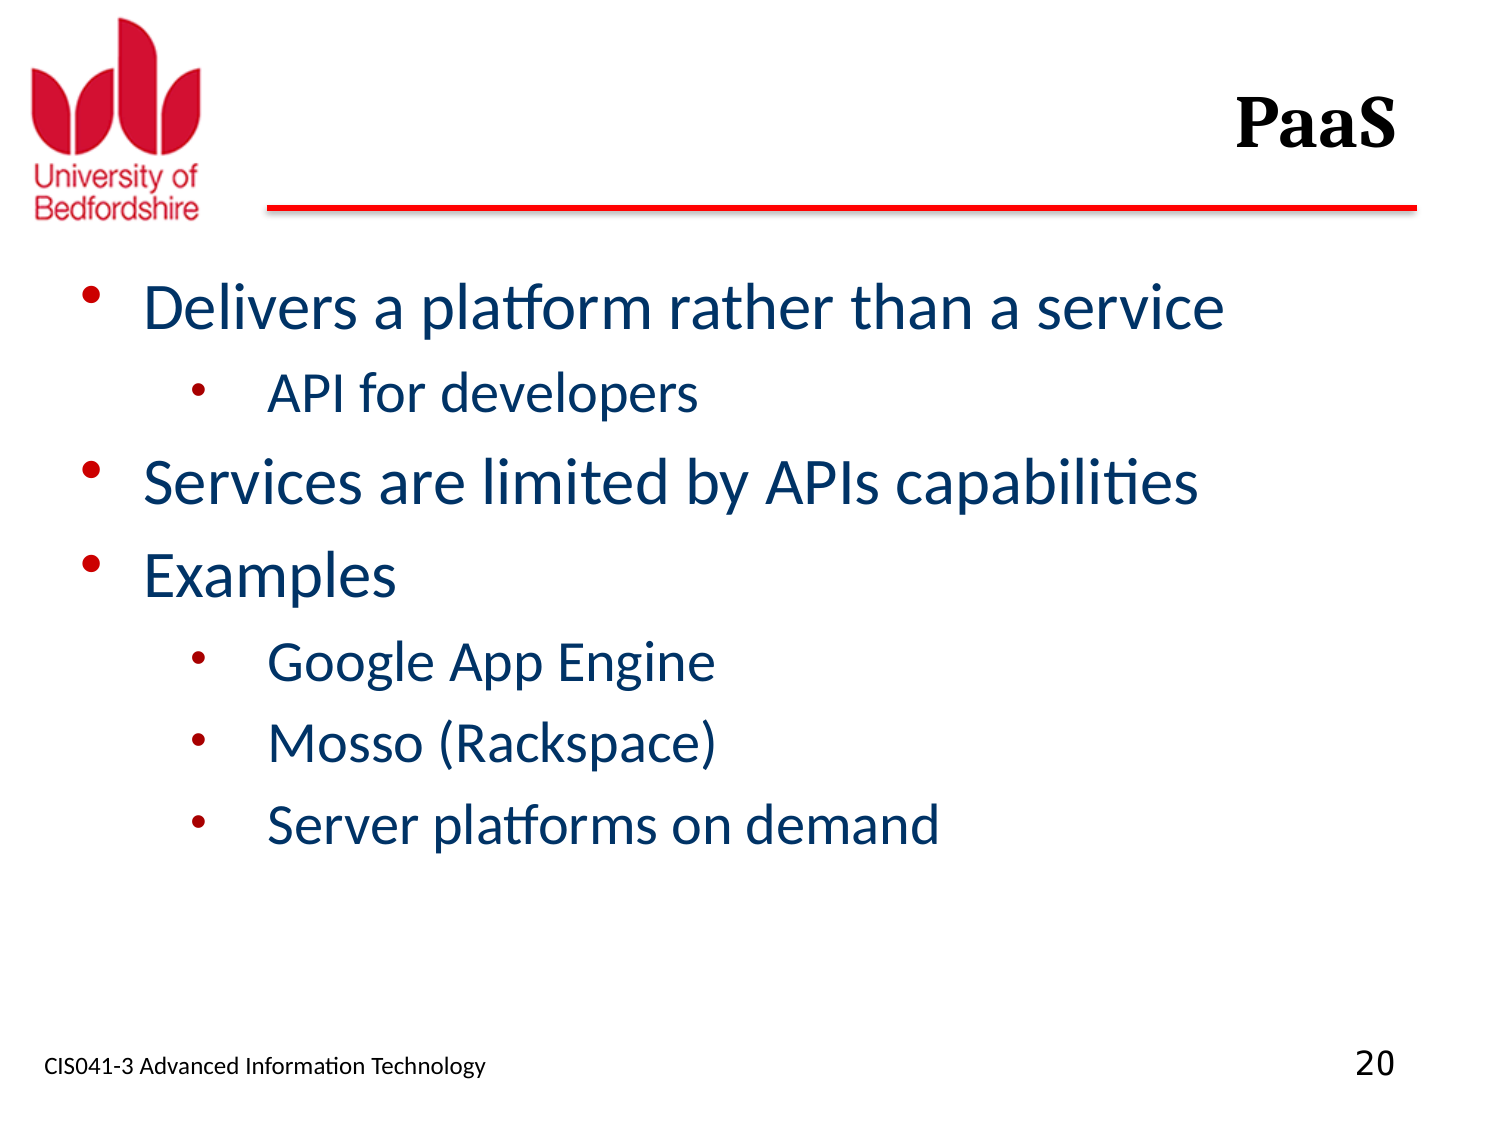

# PaaS
Delivers a platform rather than a service
API for developers
Services are limited by APIs capabilities
Examples
Google App Engine
Mosso (Rackspace)
Server platforms on demand

CIS041-3 Advanced Information Technology